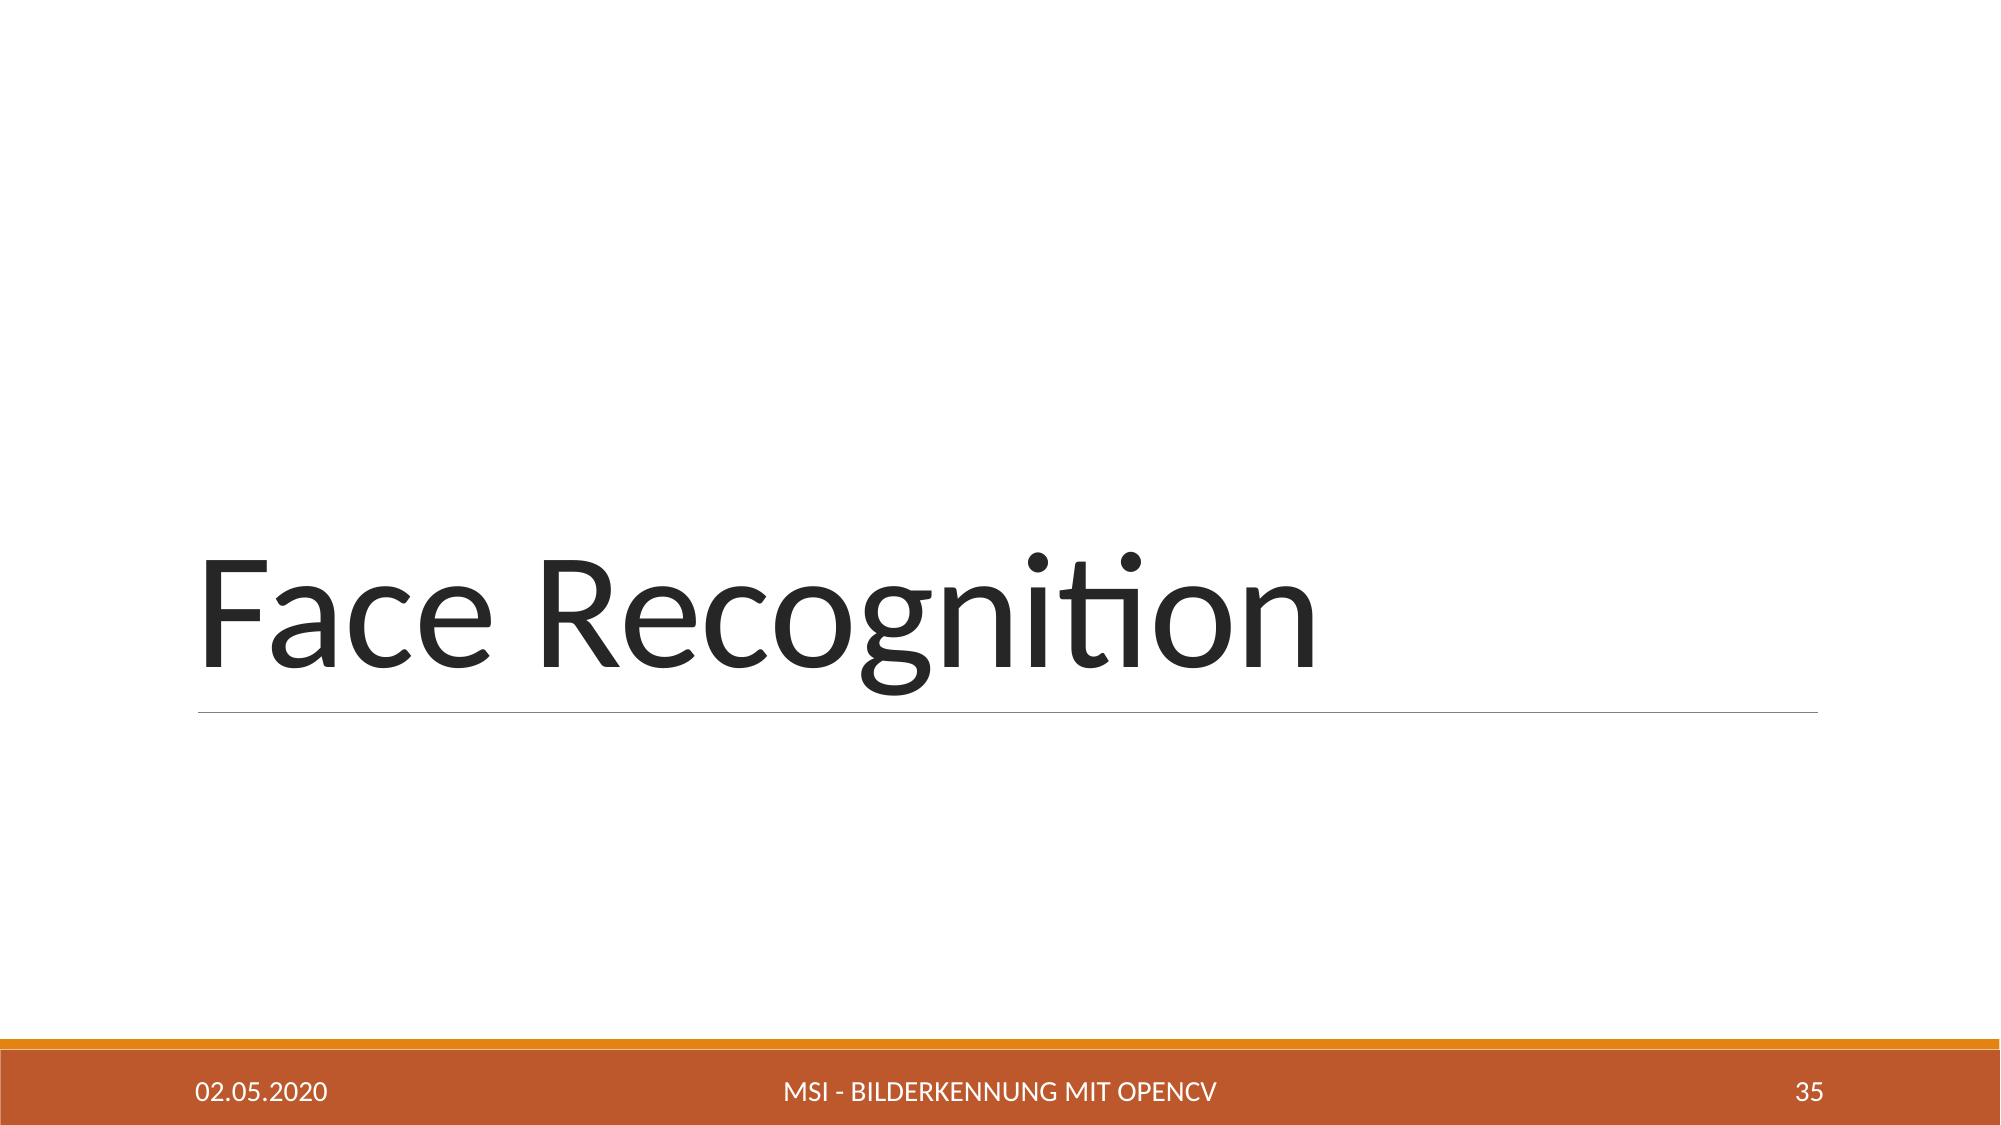

# Face Recognition
02.05.2020
MSI - Bilderkennung mit OpenCV
35